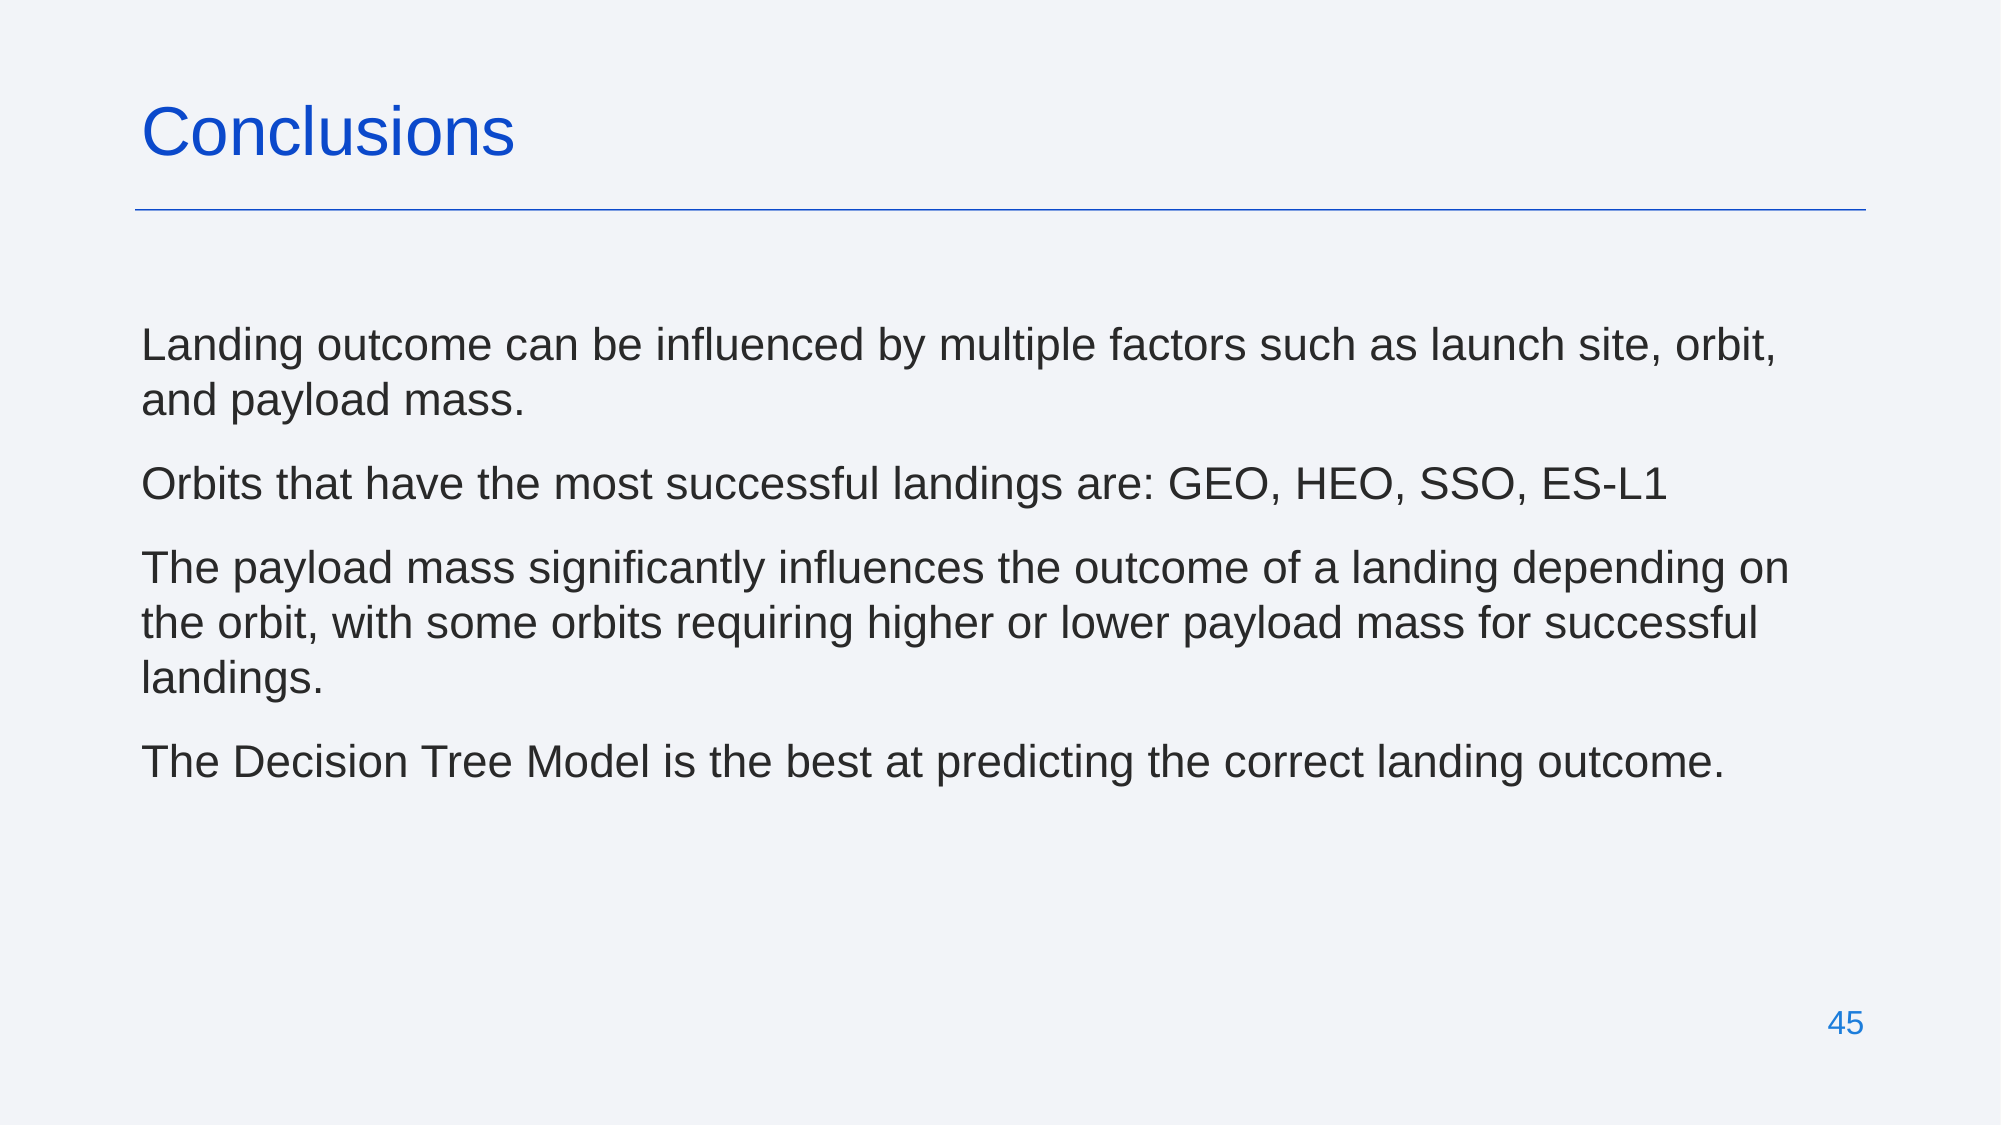

Conclusions
Landing outcome can be influenced by multiple factors such as launch site, orbit, and payload mass.
Orbits that have the most successful landings are: GEO, HEO, SSO, ES-L1
The payload mass significantly influences the outcome of a landing depending on the orbit, with some orbits requiring higher or lower payload mass for successful landings.
The Decision Tree Model is the best at predicting the correct landing outcome.
45